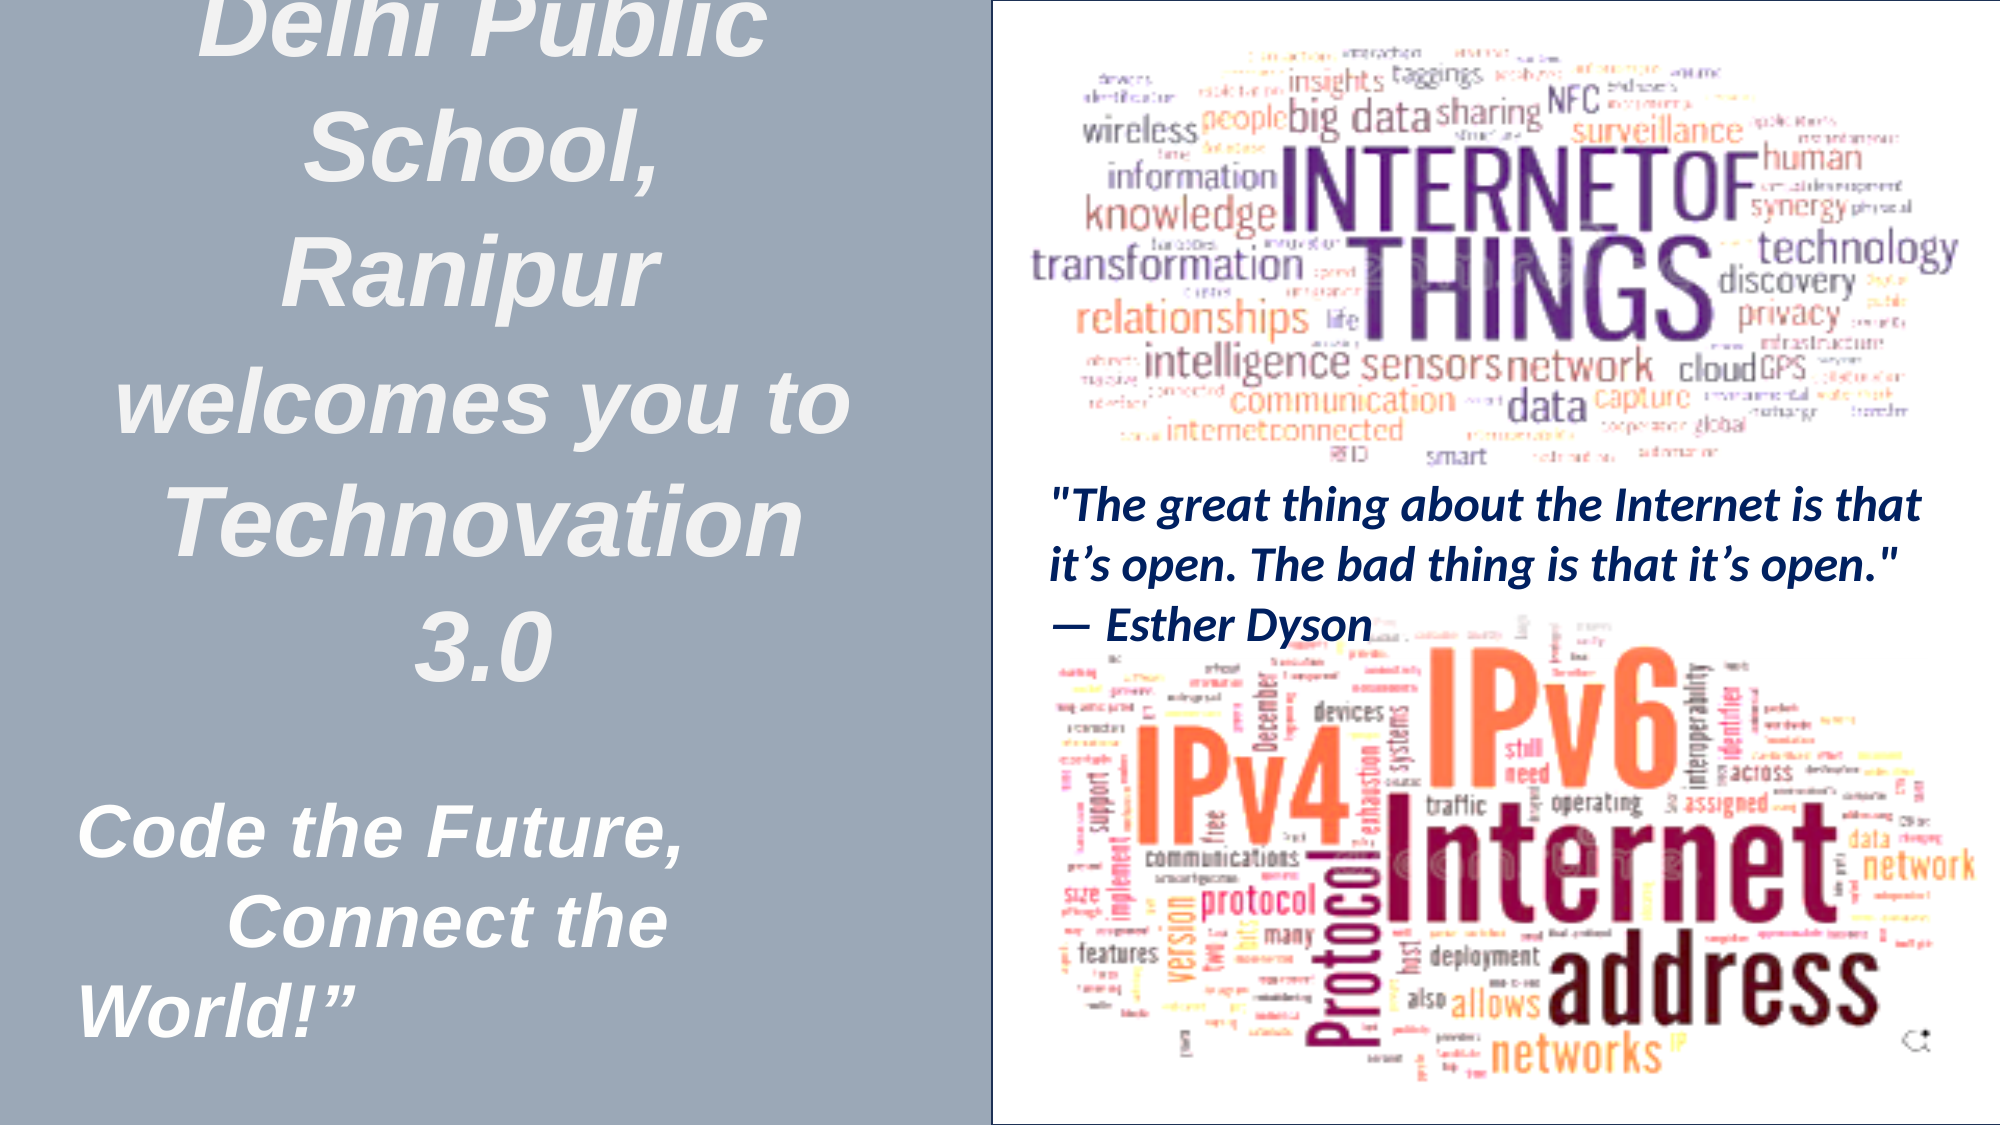

"Design is not just what it looks like and feels like. Design is how it works."
— Steve Jobs

"The great thing about the Internet is that it’s open. The bad thing is that it’s open."
— Esther Dyson

"The Web does not just connect 	machines, it connects people."
— Tim Berners-Lee
# Delhi Public School, Ranipur welcomes you to Technovation 3.0
Code the Future,
	Connect the World!”